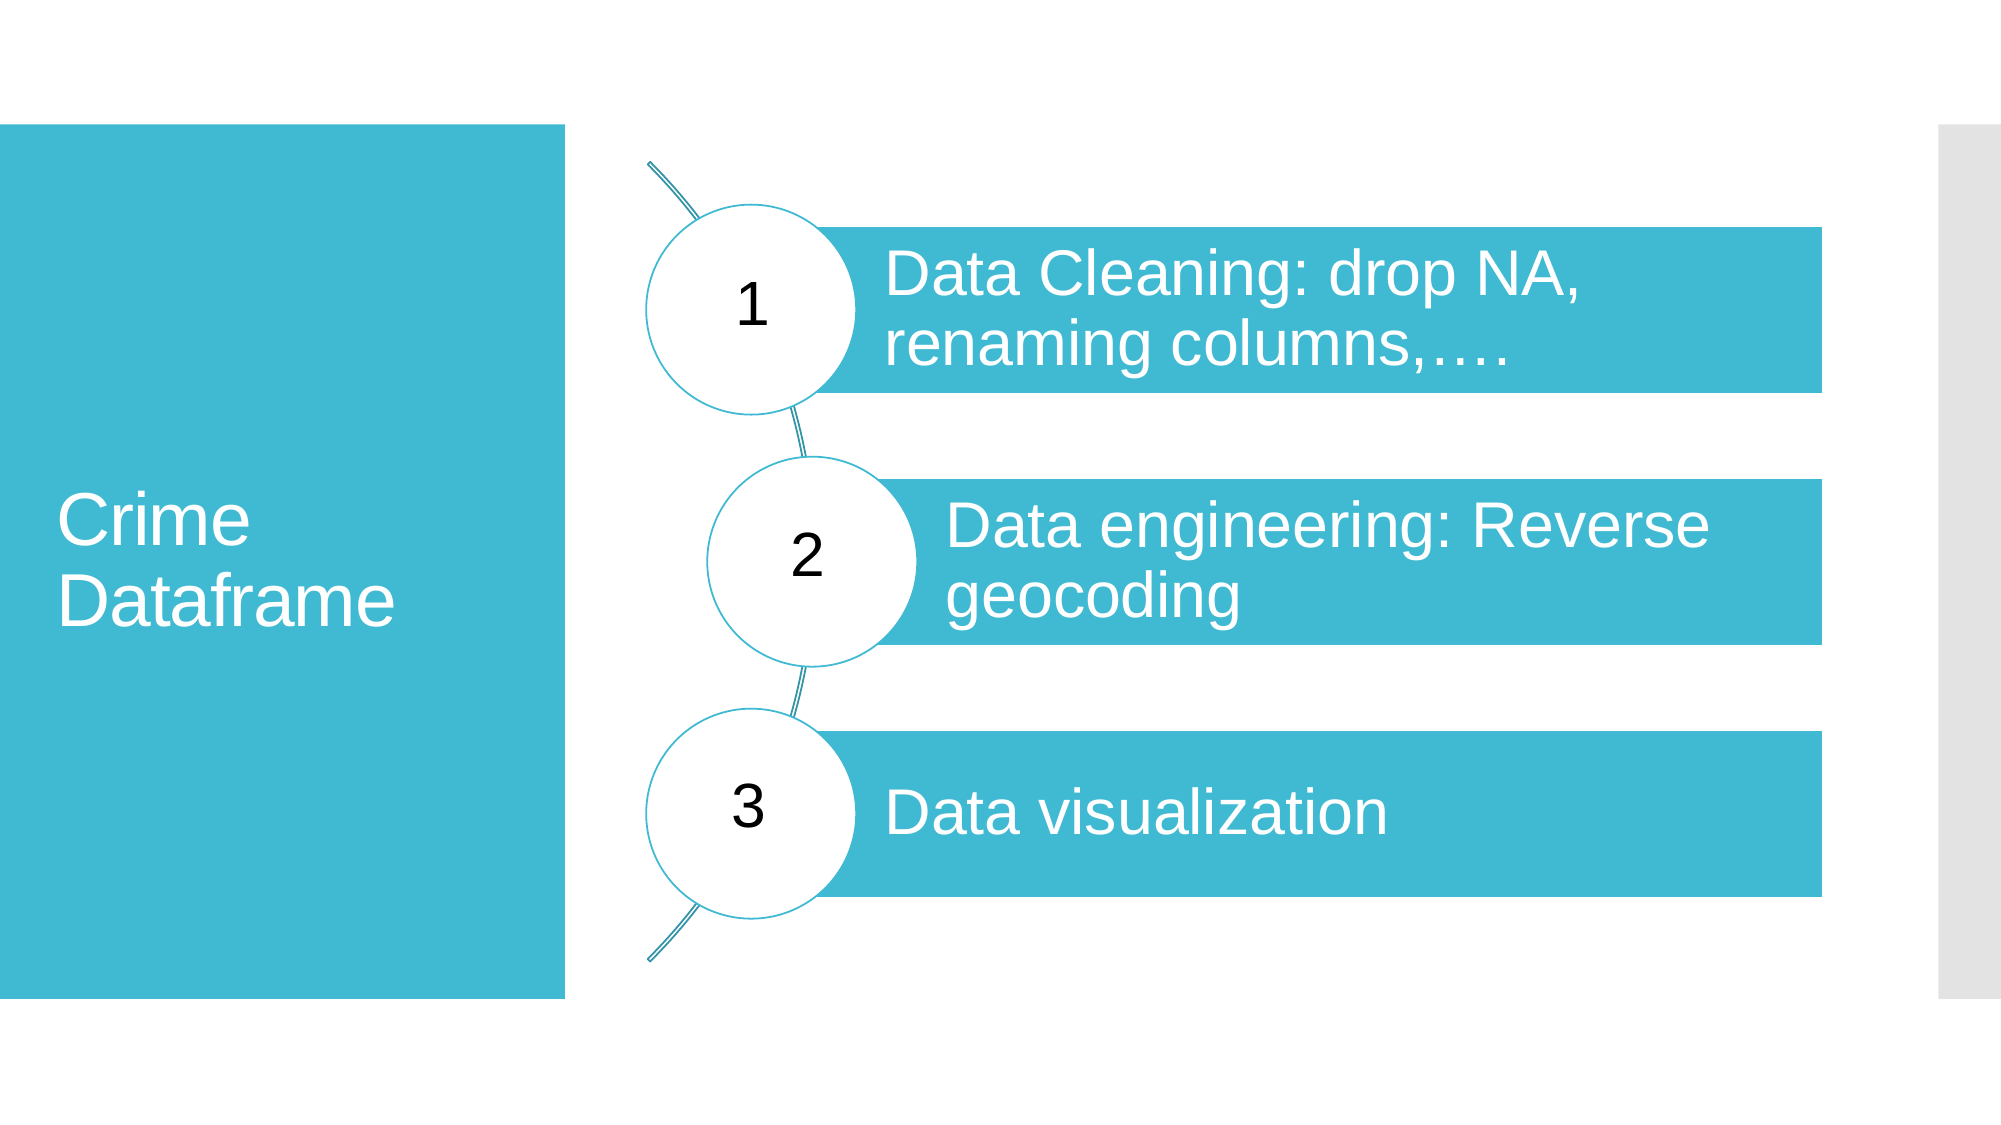

Data Cleaning: drop NA, renaming columns,….
Data engineering: Reverse geocoding
Data visualization
# Crime Dataframe
1
2
3